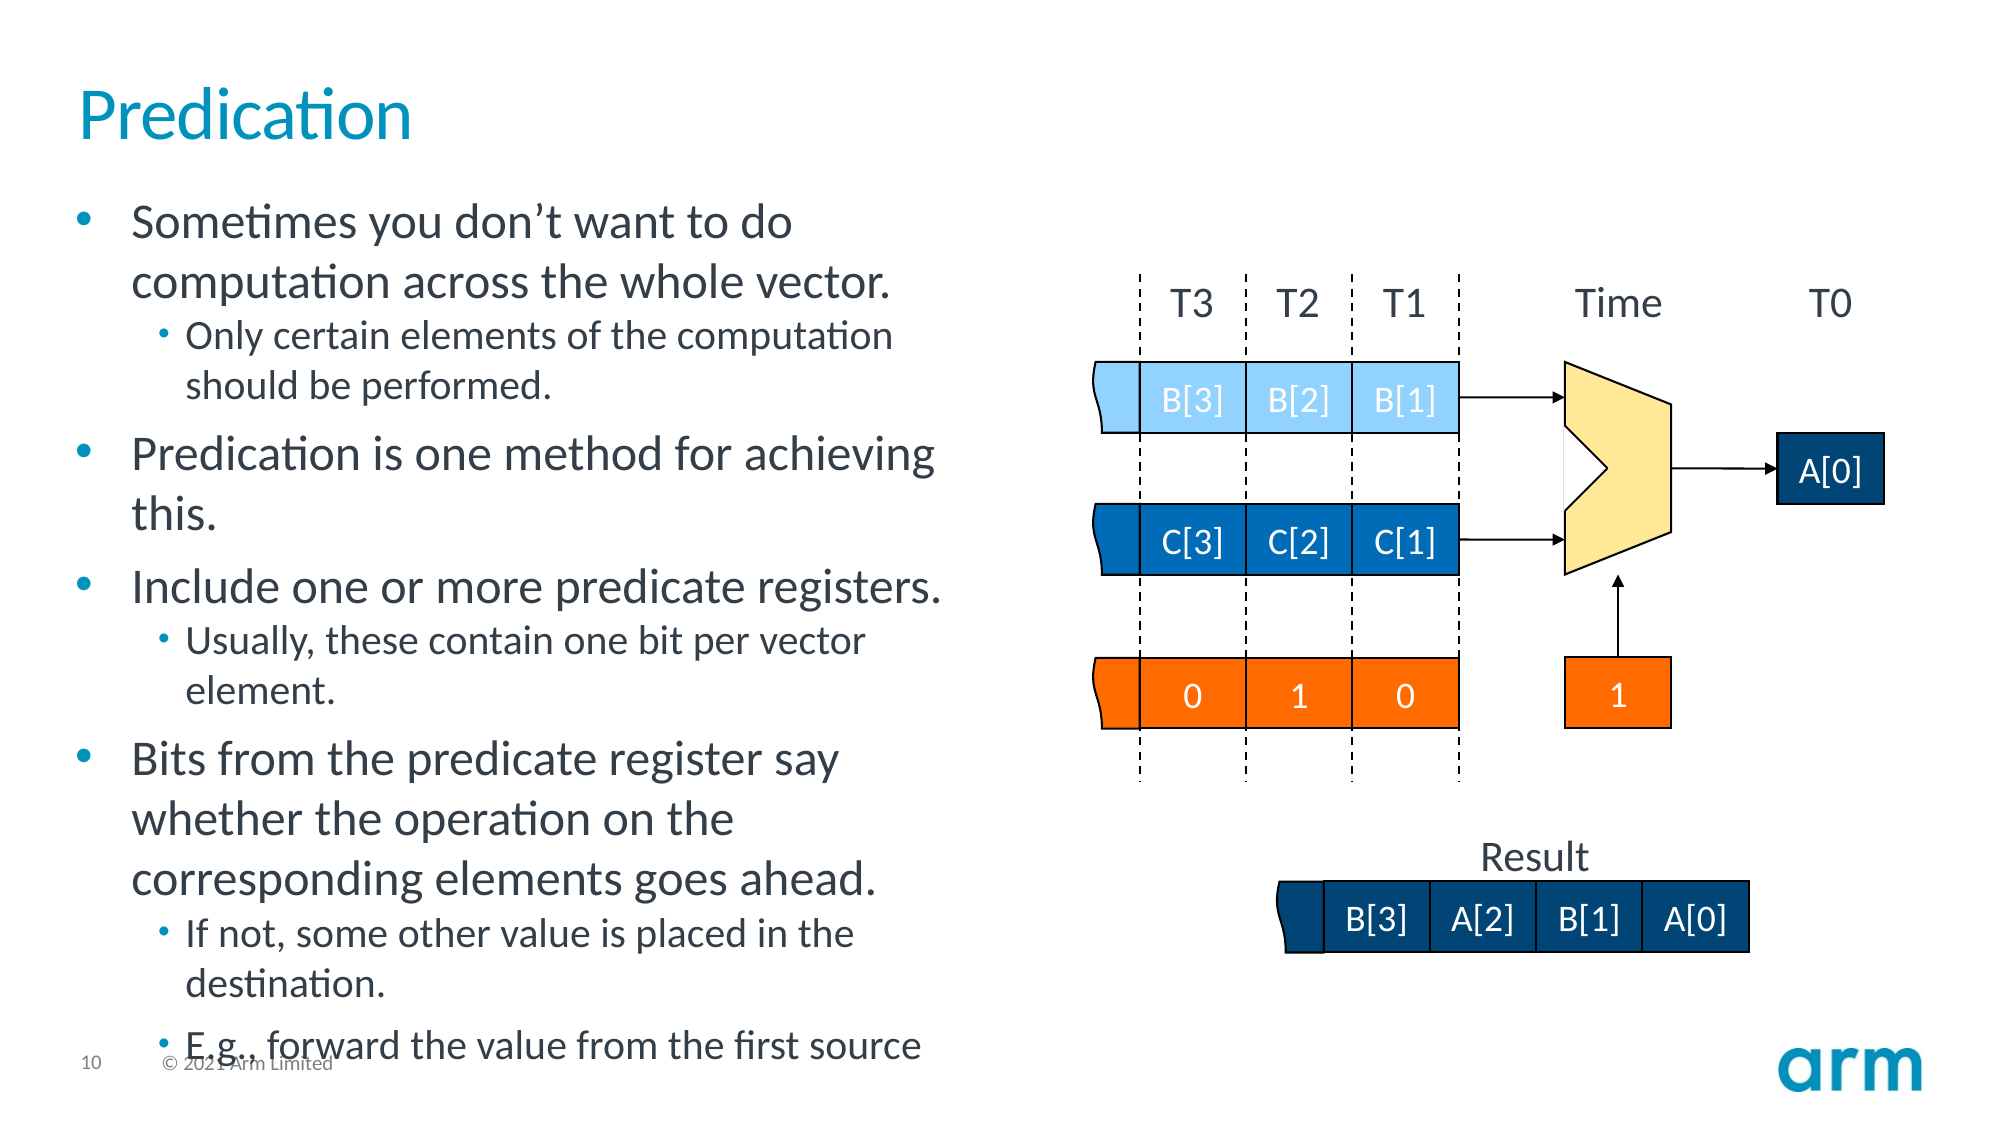

# Predication
Sometimes you don’t want to do computation across the whole vector.
Only certain elements of the computation should be performed.
Predication is one method for achieving this.
Include one or more predicate registers.
Usually, these contain one bit per vector element.
Bits from the predicate register say whether the operation on the corresponding elements goes ahead.
If not, some other value is placed in the destination.
E.g., forward the value from the first source
T3
T0
T2
T1
Time
B[3]
B[2]
B[1]

A[0]
C[3]
C[2]
C[1]

1
0
1
0

Result
A[0]
B[3]
A[2]
B[1]